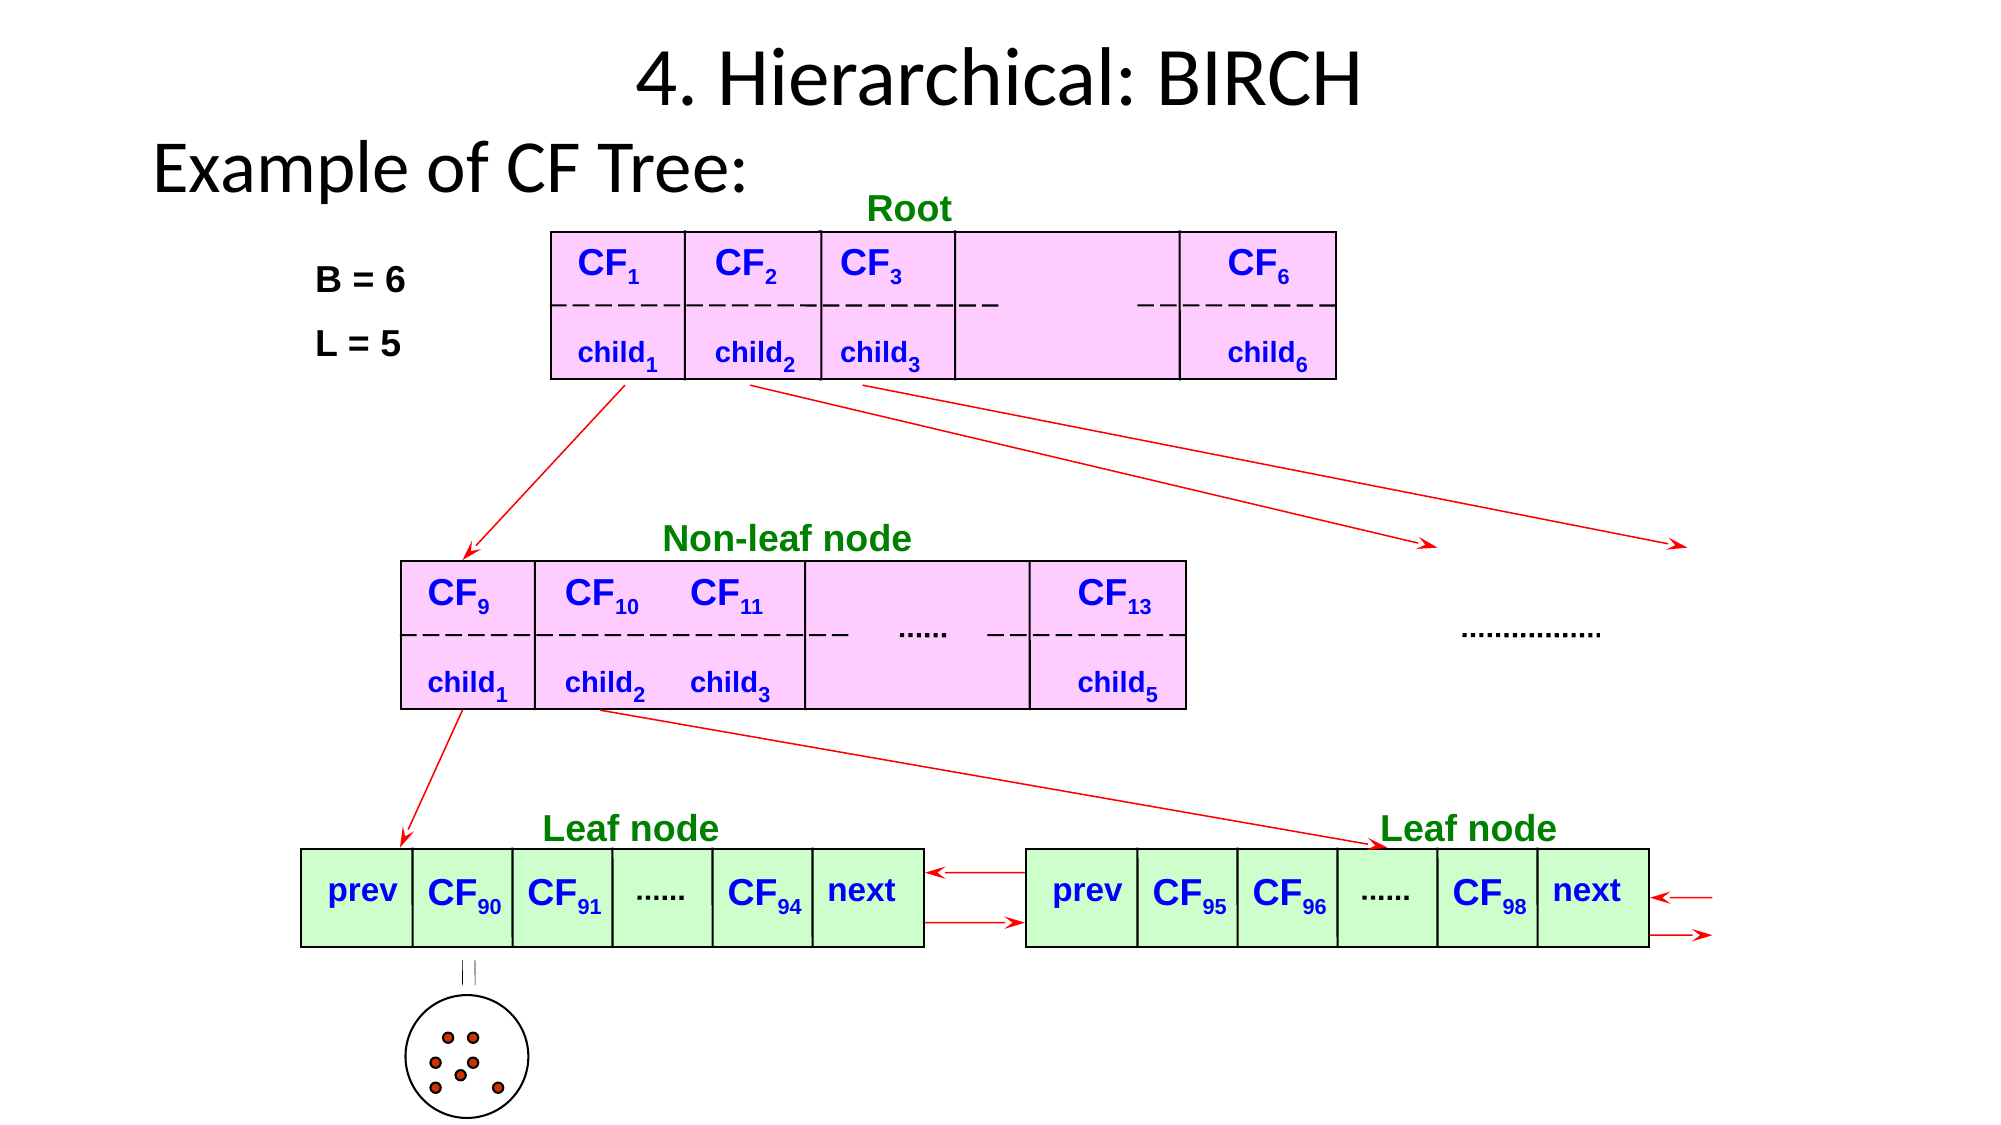

4. Hierarchical: BIRCH
# Example of CF Tree:
Root
CF1

CF2

CF3

CF6

child1
child2
child3
child6

B = 6
L = 5

Non-leaf node

CF9
CF10
CF11
CF13

child1
child2
child3
child5

Leaf node
Leaf node

prev
next
prev
next
CF90
CF91
CF94
CF95
CF96
CF98